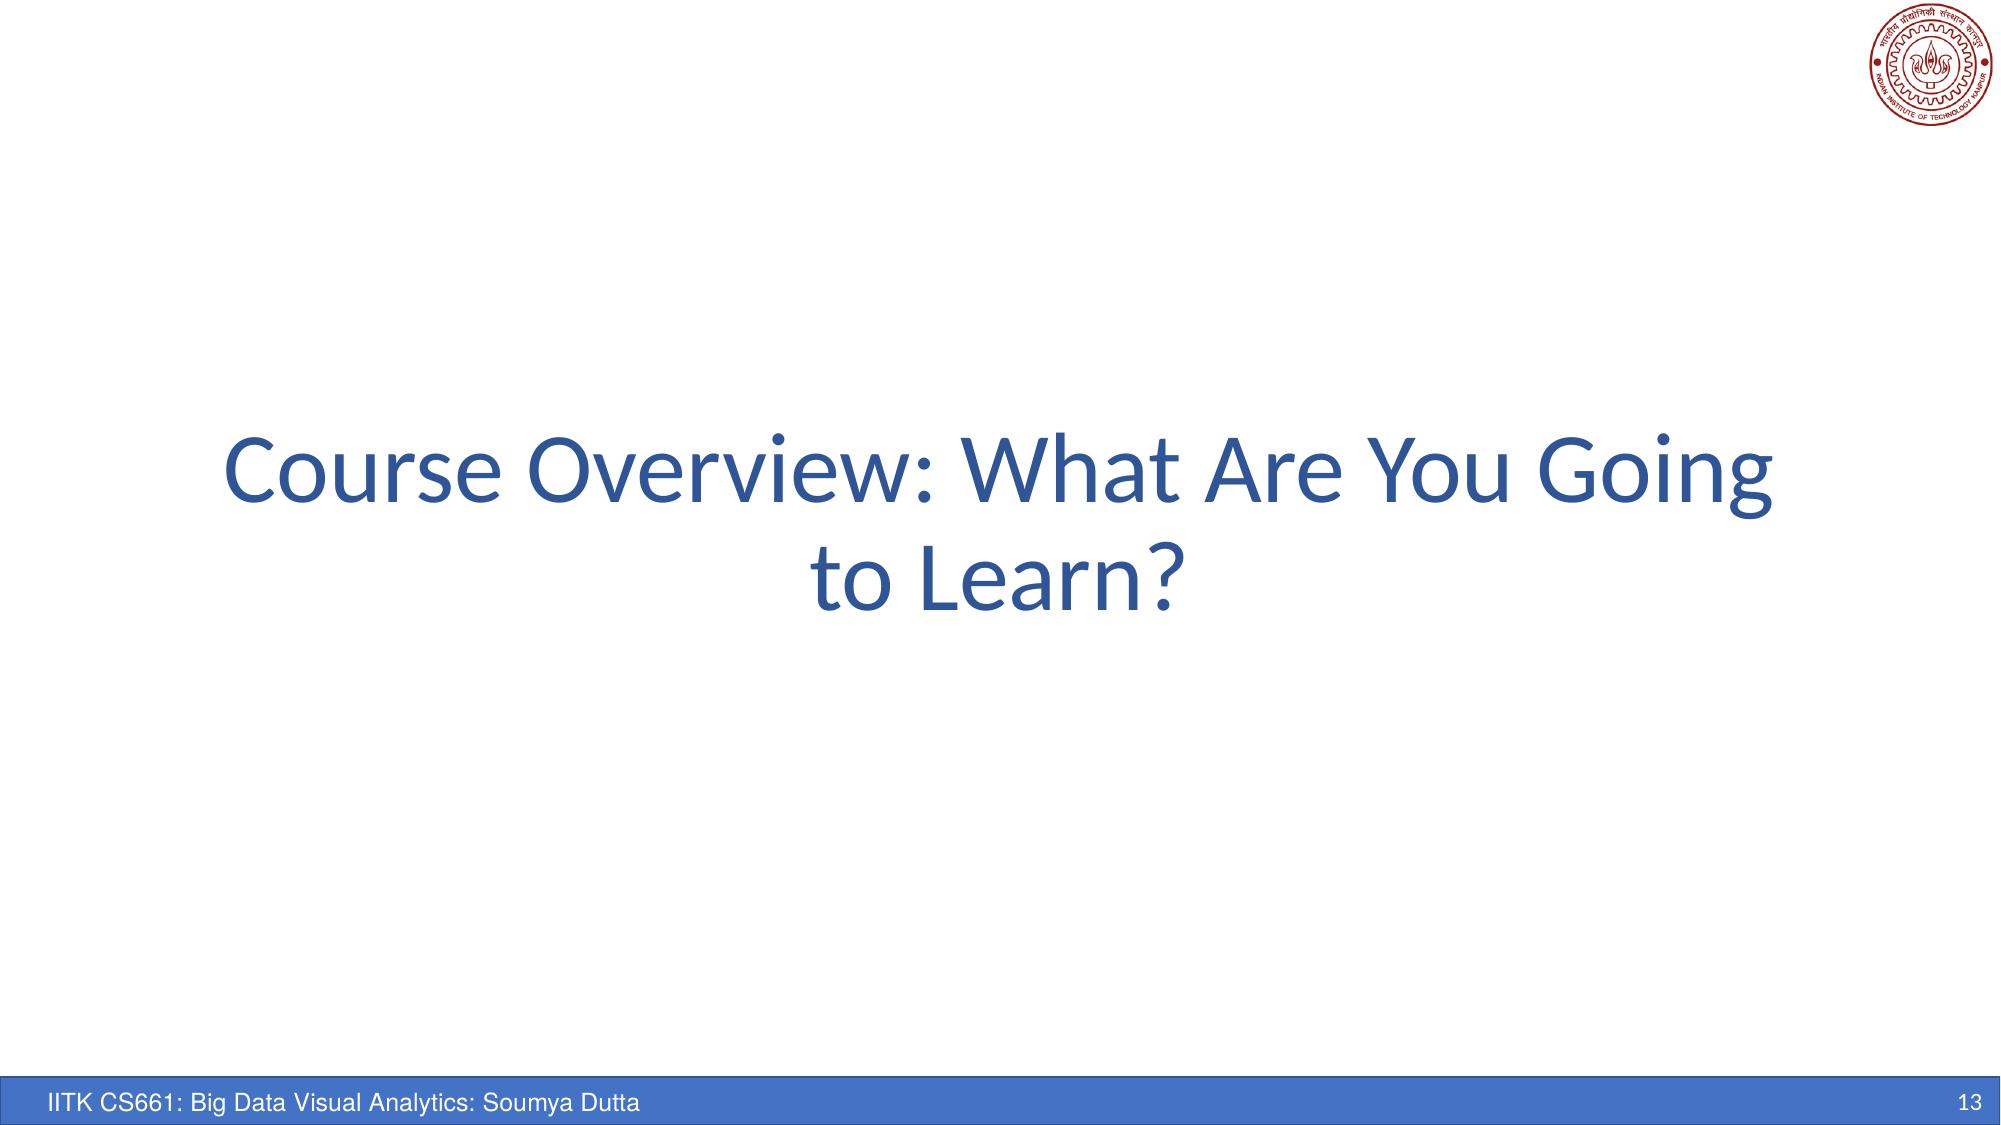

# Course Overview: What Are You Going to Learn?